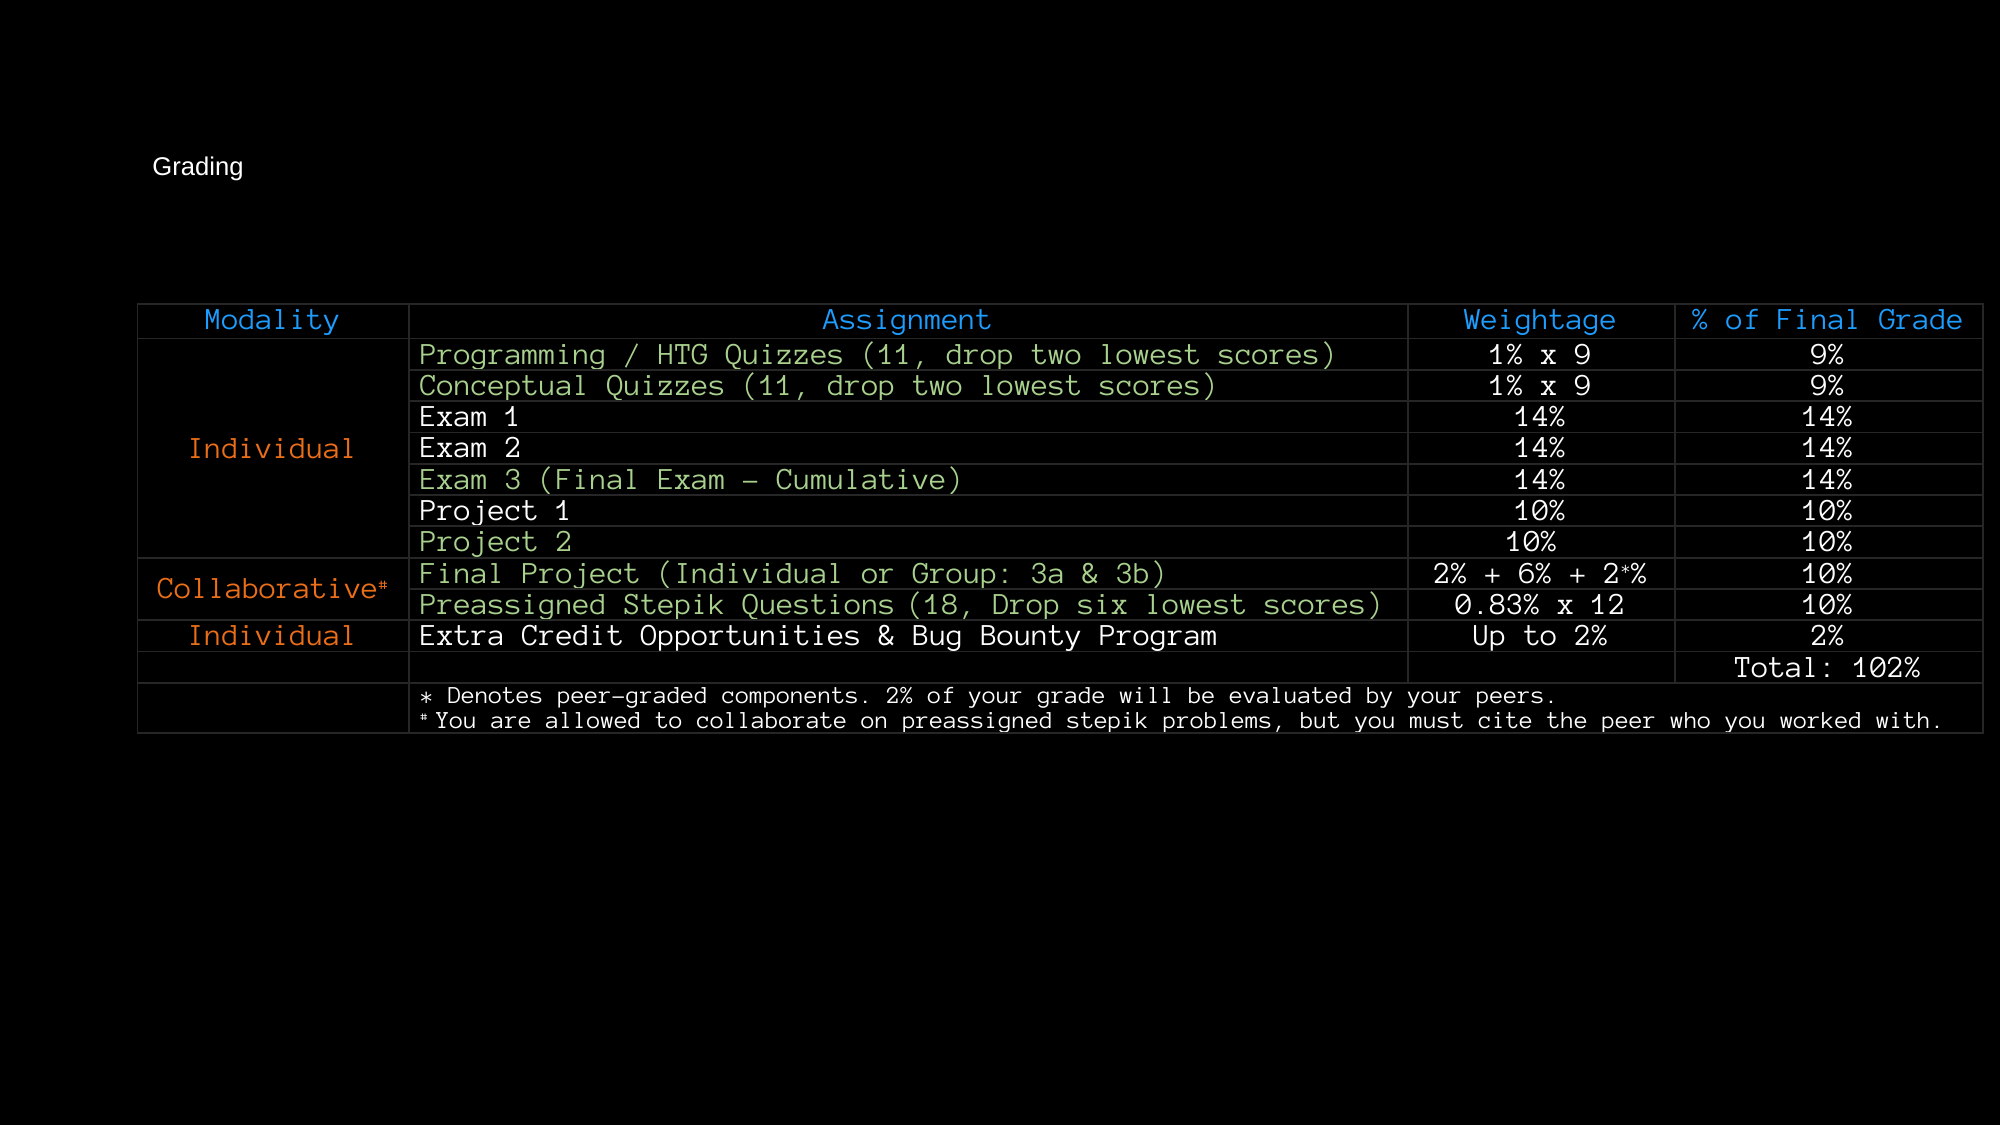

# Grading
| Modality | Assignment | Weightage | % of Final Grade |
| --- | --- | --- | --- |
| Individual | Programming / HTG Quizzes (11, drop two lowest scores) | 1% x 9 | 9% |
|  | Conceptual Quizzes (11, drop two lowest scores) | 1% x 9 | 9% |
|  | Exam 1 | 14% | 14% |
|  | Exam 2 | 14% | 14% |
|  | Exam 3 (Final Exam - Cumulative) | 14% | 14% |
|  | Project 1 | 10% | 10% |
|  | Project 2 | 10% | 10% |
| Collaborative# | Final Project (Individual or Group: 3a & 3b) | 2% + 6% + 2\*% | 10% |
|  | Preassigned Stepik Questions (18, Drop six lowest scores) | 0.83% x 12 | 10% |
| Individual | Extra Credit Opportunities & Bug Bounty Program | Up to 2% | 2% |
|  |  |  | Total: 102% |
|  | \* Denotes peer-graded components. 2% of your grade will be evaluated by your peers. # You are allowed to collaborate on preassigned stepik problems, but you must cite the peer who you worked with. |  |  |